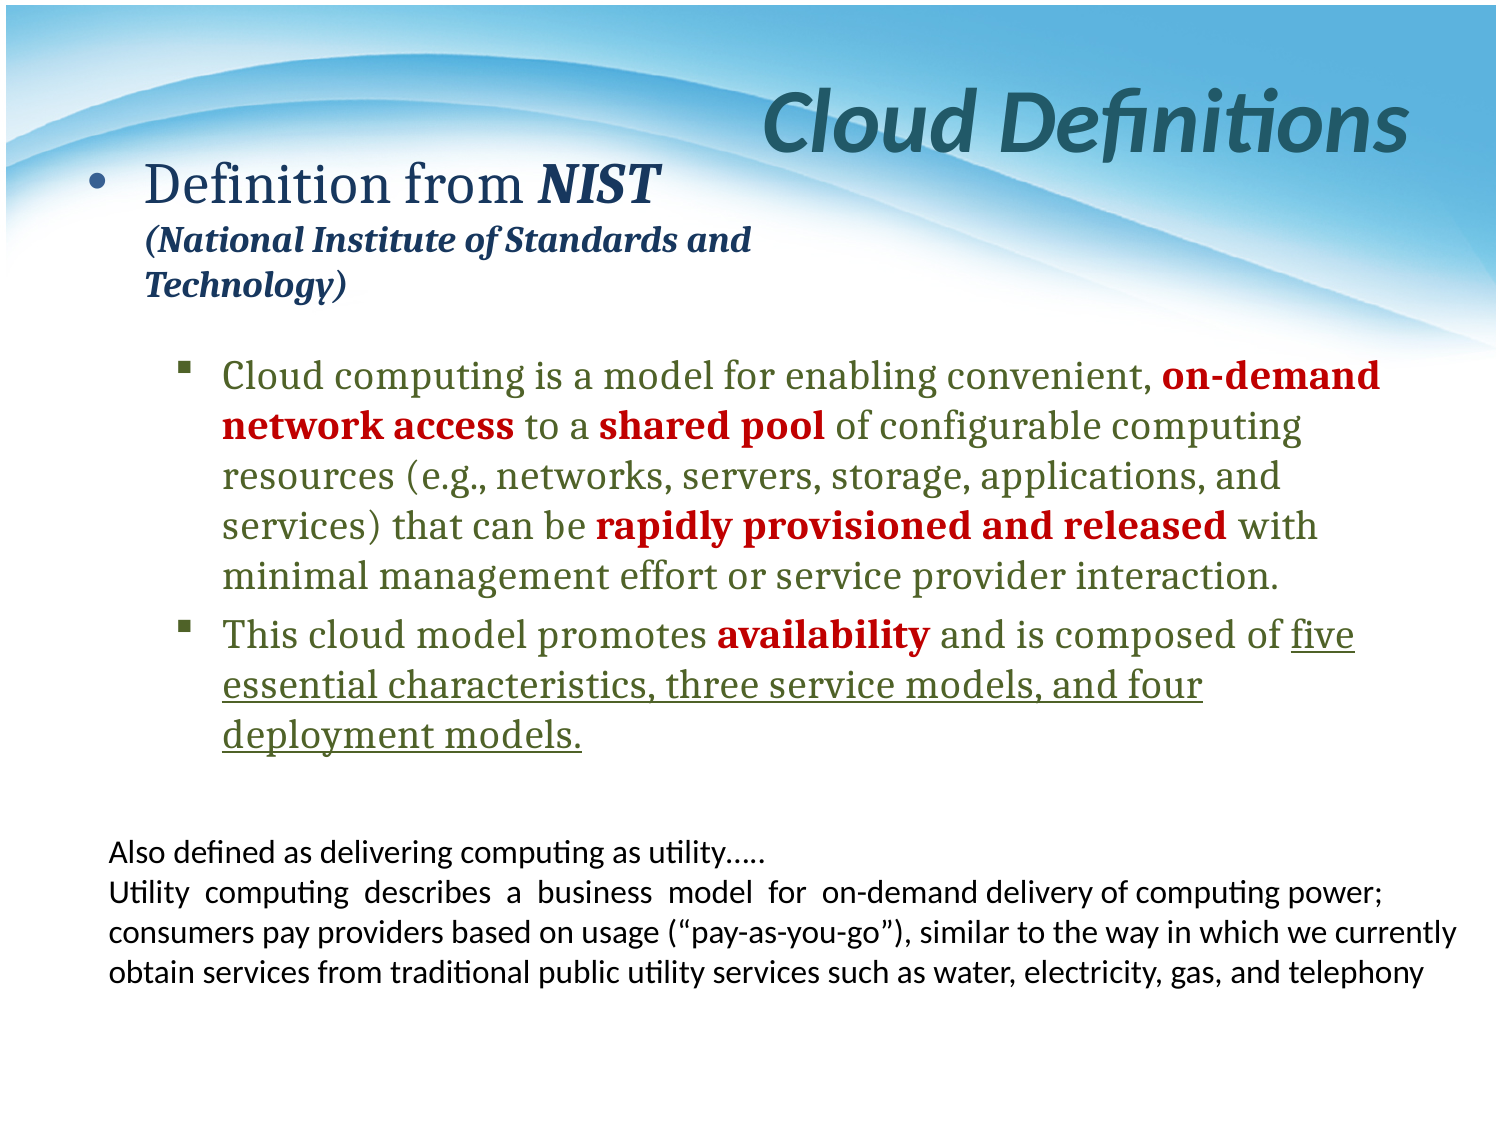

# Cloud Definitions
Definition from NIST (National Institute of Standards and Technology)
Cloud computing is a model for enabling convenient, on-demand network access to a shared pool of configurable computing resources (e.g., networks, servers, storage, applications, and services) that can be rapidly provisioned and released with minimal management effort or service provider interaction.
This cloud model promotes availability and is composed of five essential characteristics, three service models, and four deployment models.

Also defined as delivering computing as utility…..
Utility  computing  describes  a  business  model  for  on-demand delivery of computing power;
consumers pay providers based on usage (“pay-as-you-go”), similar to the way in which we currently
obtain services from traditional public utility services such as water, electricity, gas, and telephony